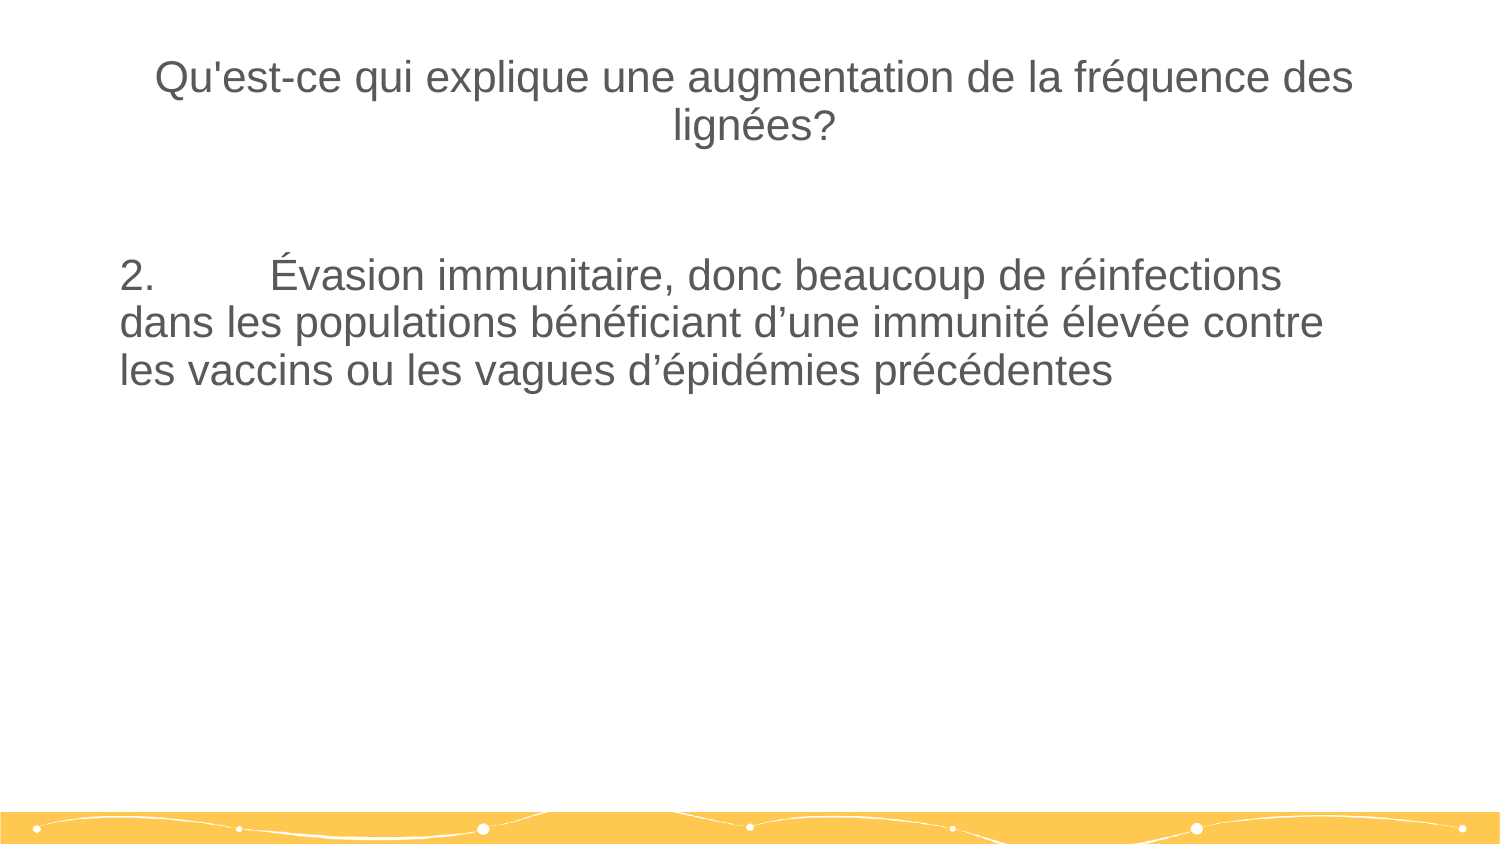

# Qu'est-ce qui explique une augmentation de la fréquence des lignées?
2.	Évasion immunitaire, donc beaucoup de réinfections dans les populations bénéficiant d’une immunité élevée contre les vaccins ou les vagues d’épidémies précédentes